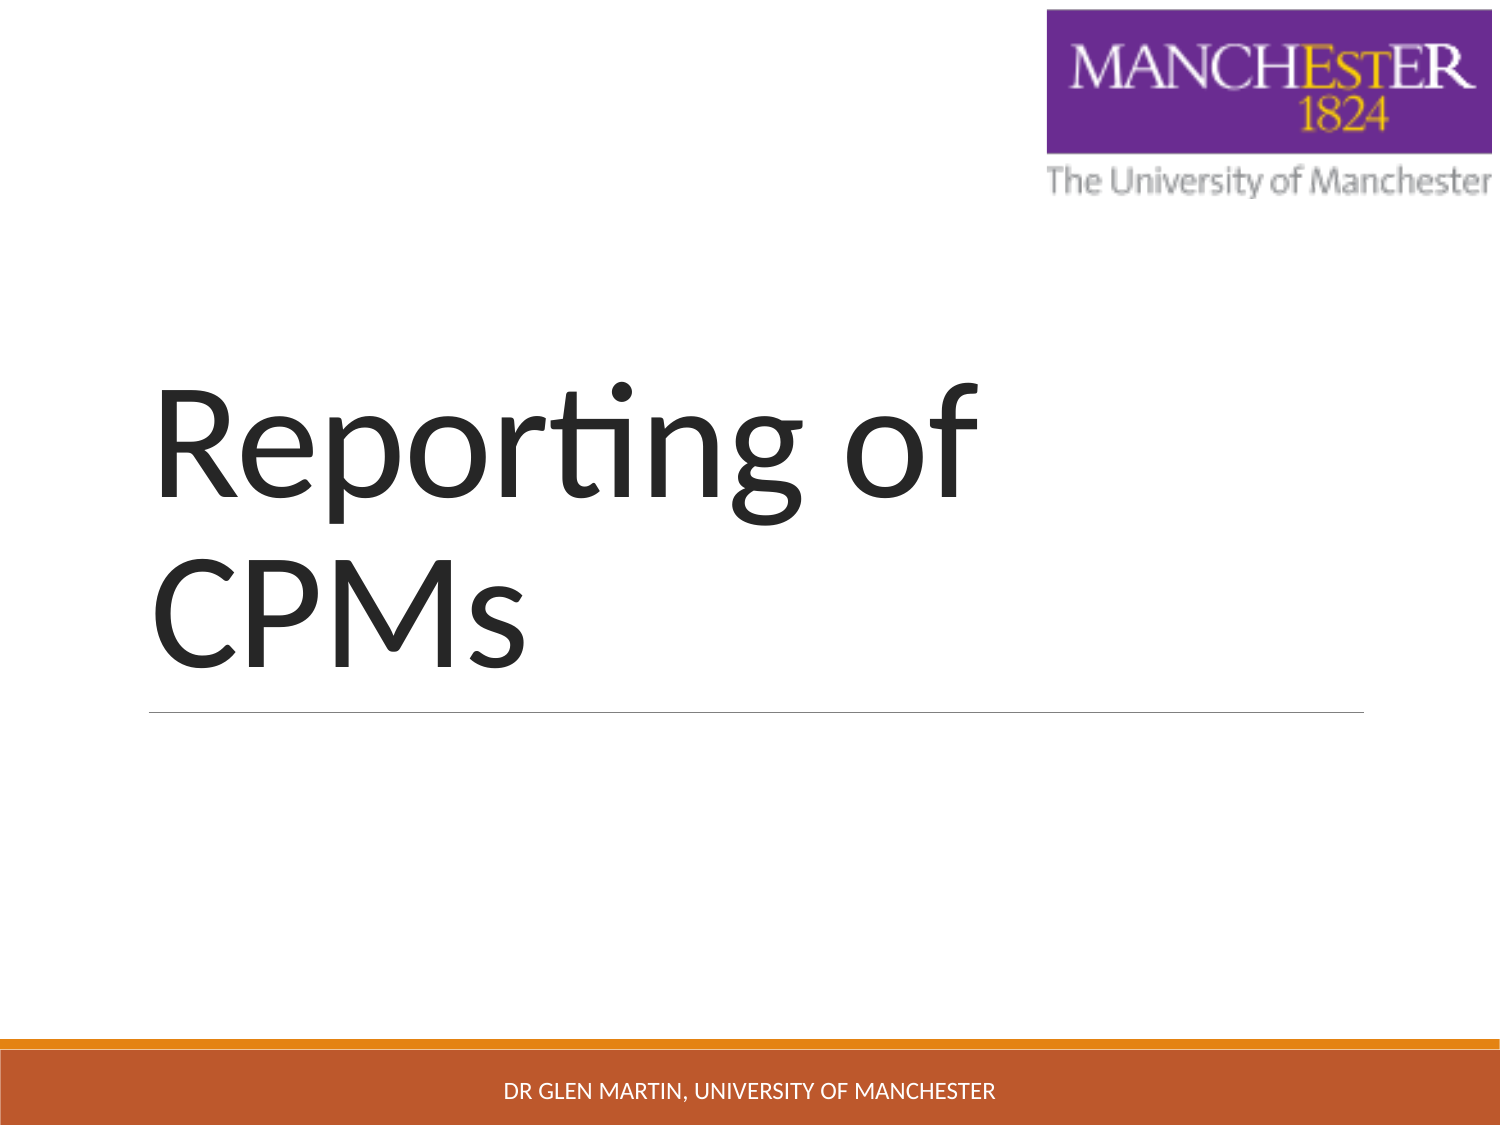

# Reporting of CPMs
Dr Glen Martin, University of Manchester